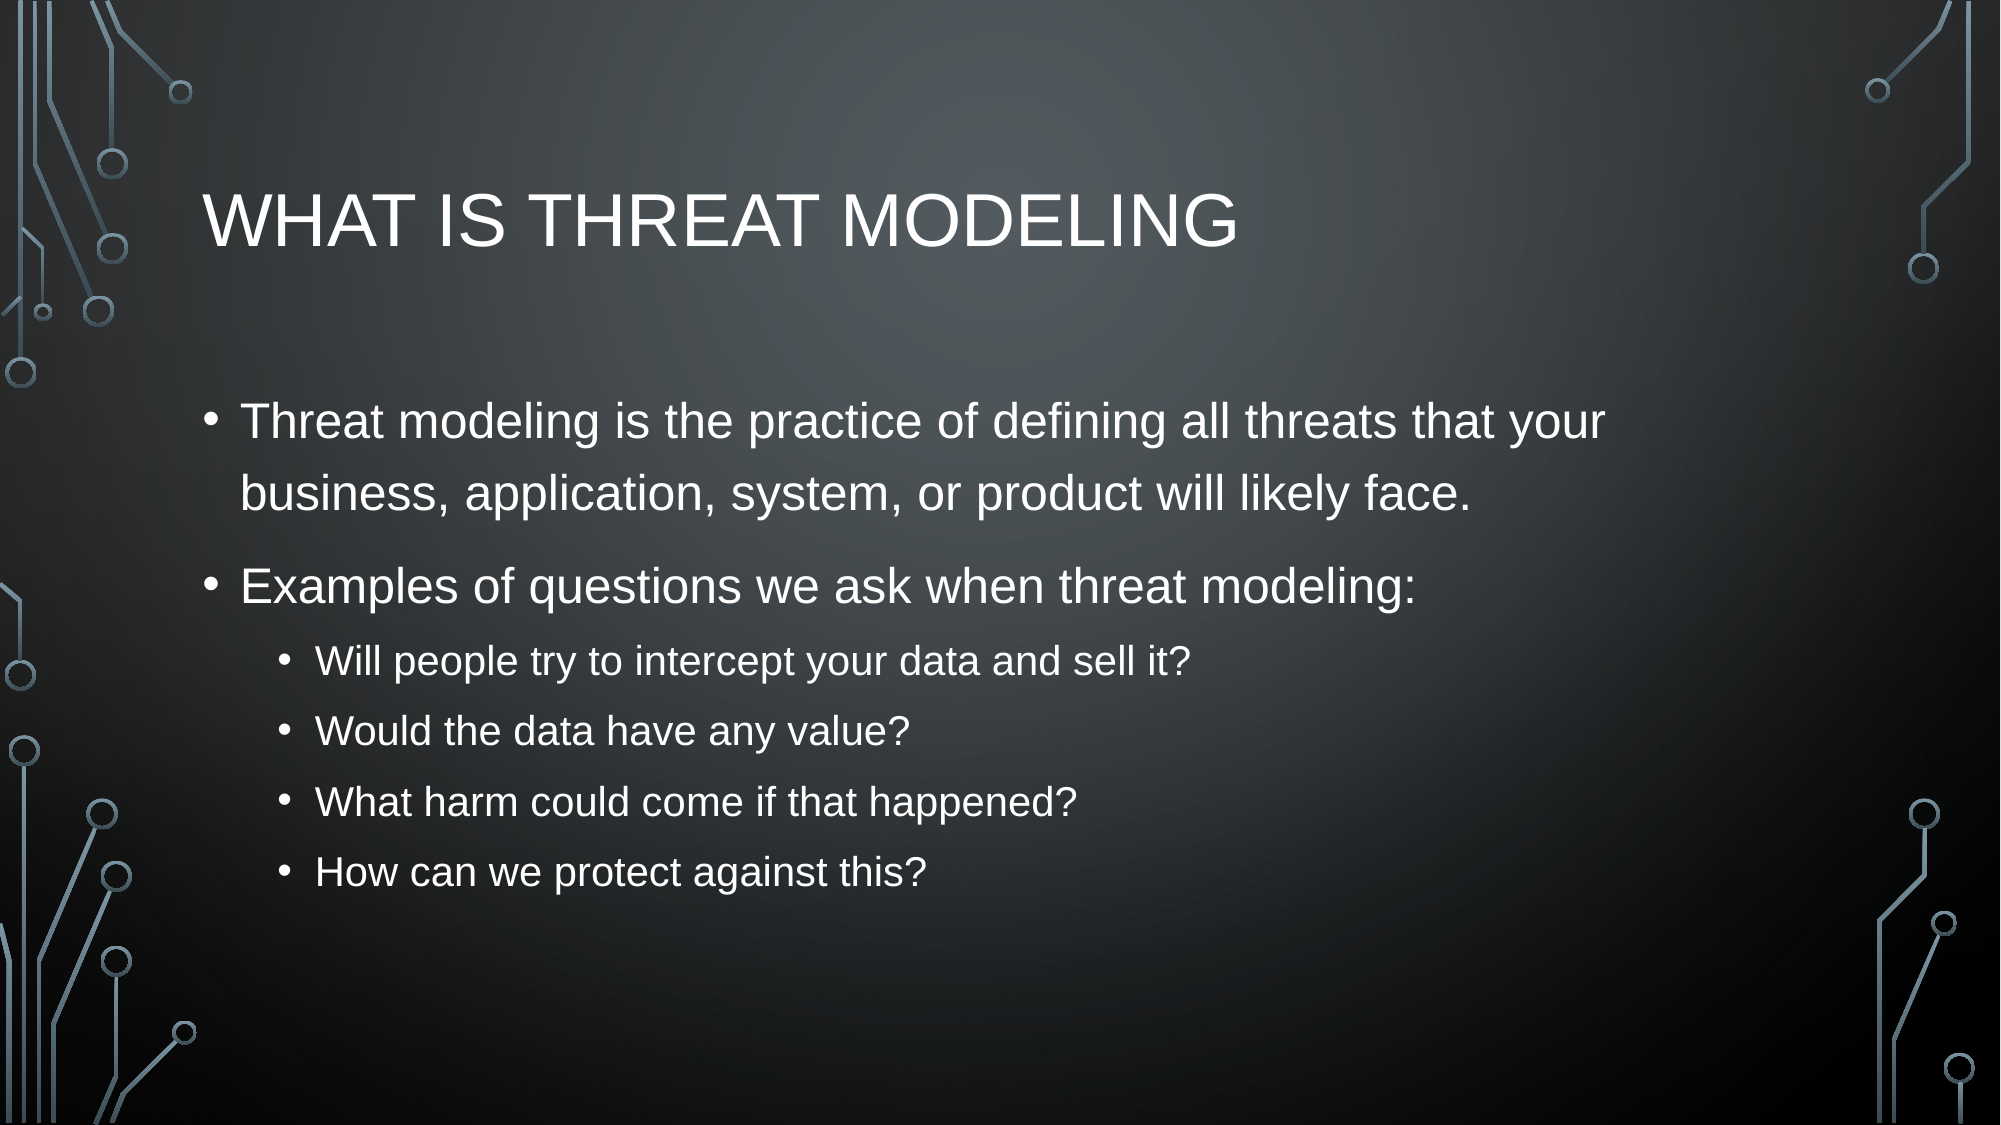

# WHAT IS THREAT MODELING
Threat modeling is the practice of defining all threats that your business, application, system, or product will likely face.
Examples of questions we ask when threat modeling:
Will people try to intercept your data and sell it?
Would the data have any value?
What harm could come if that happened?
How can we protect against this?